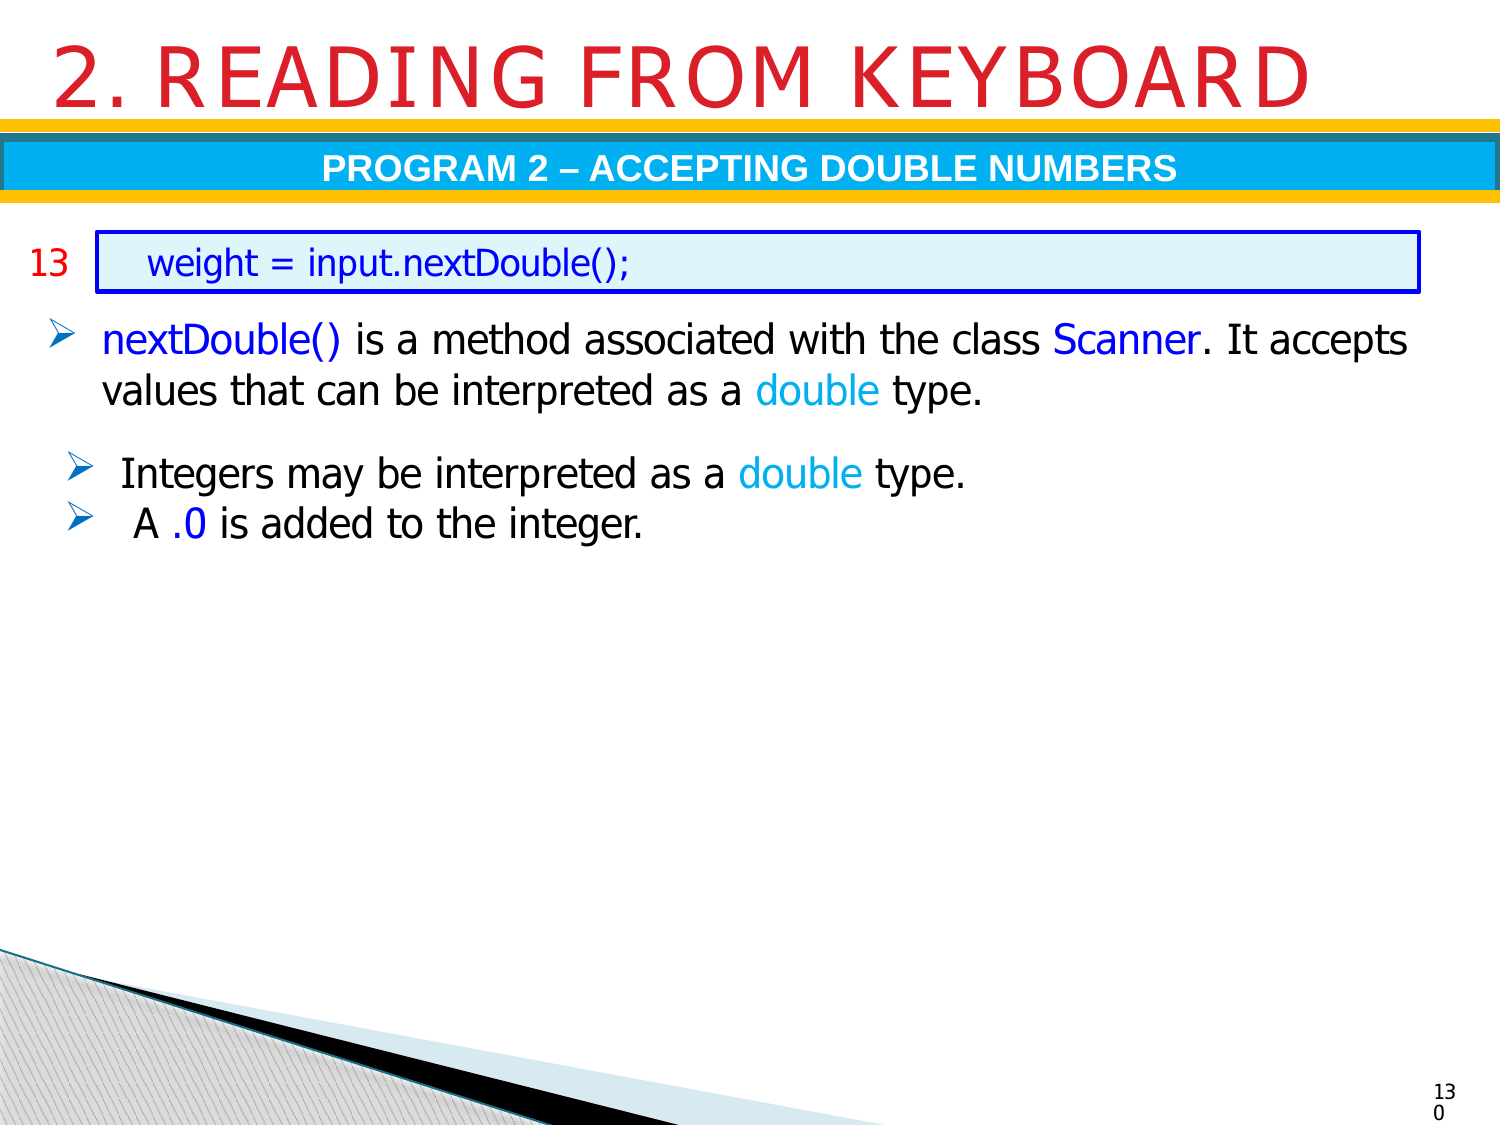

# 2. READING FROM KEYBOARD
PROGRAM 2 – ACCEPTING DOUBLE NUMBERS
13
   weight = input.nextDouble();
nextDouble() is a method associated with the class Scanner. It accepts values that can be interpreted as a double type.
Integers may be interpreted as a double type.
 A .0 is added to the integer.

130